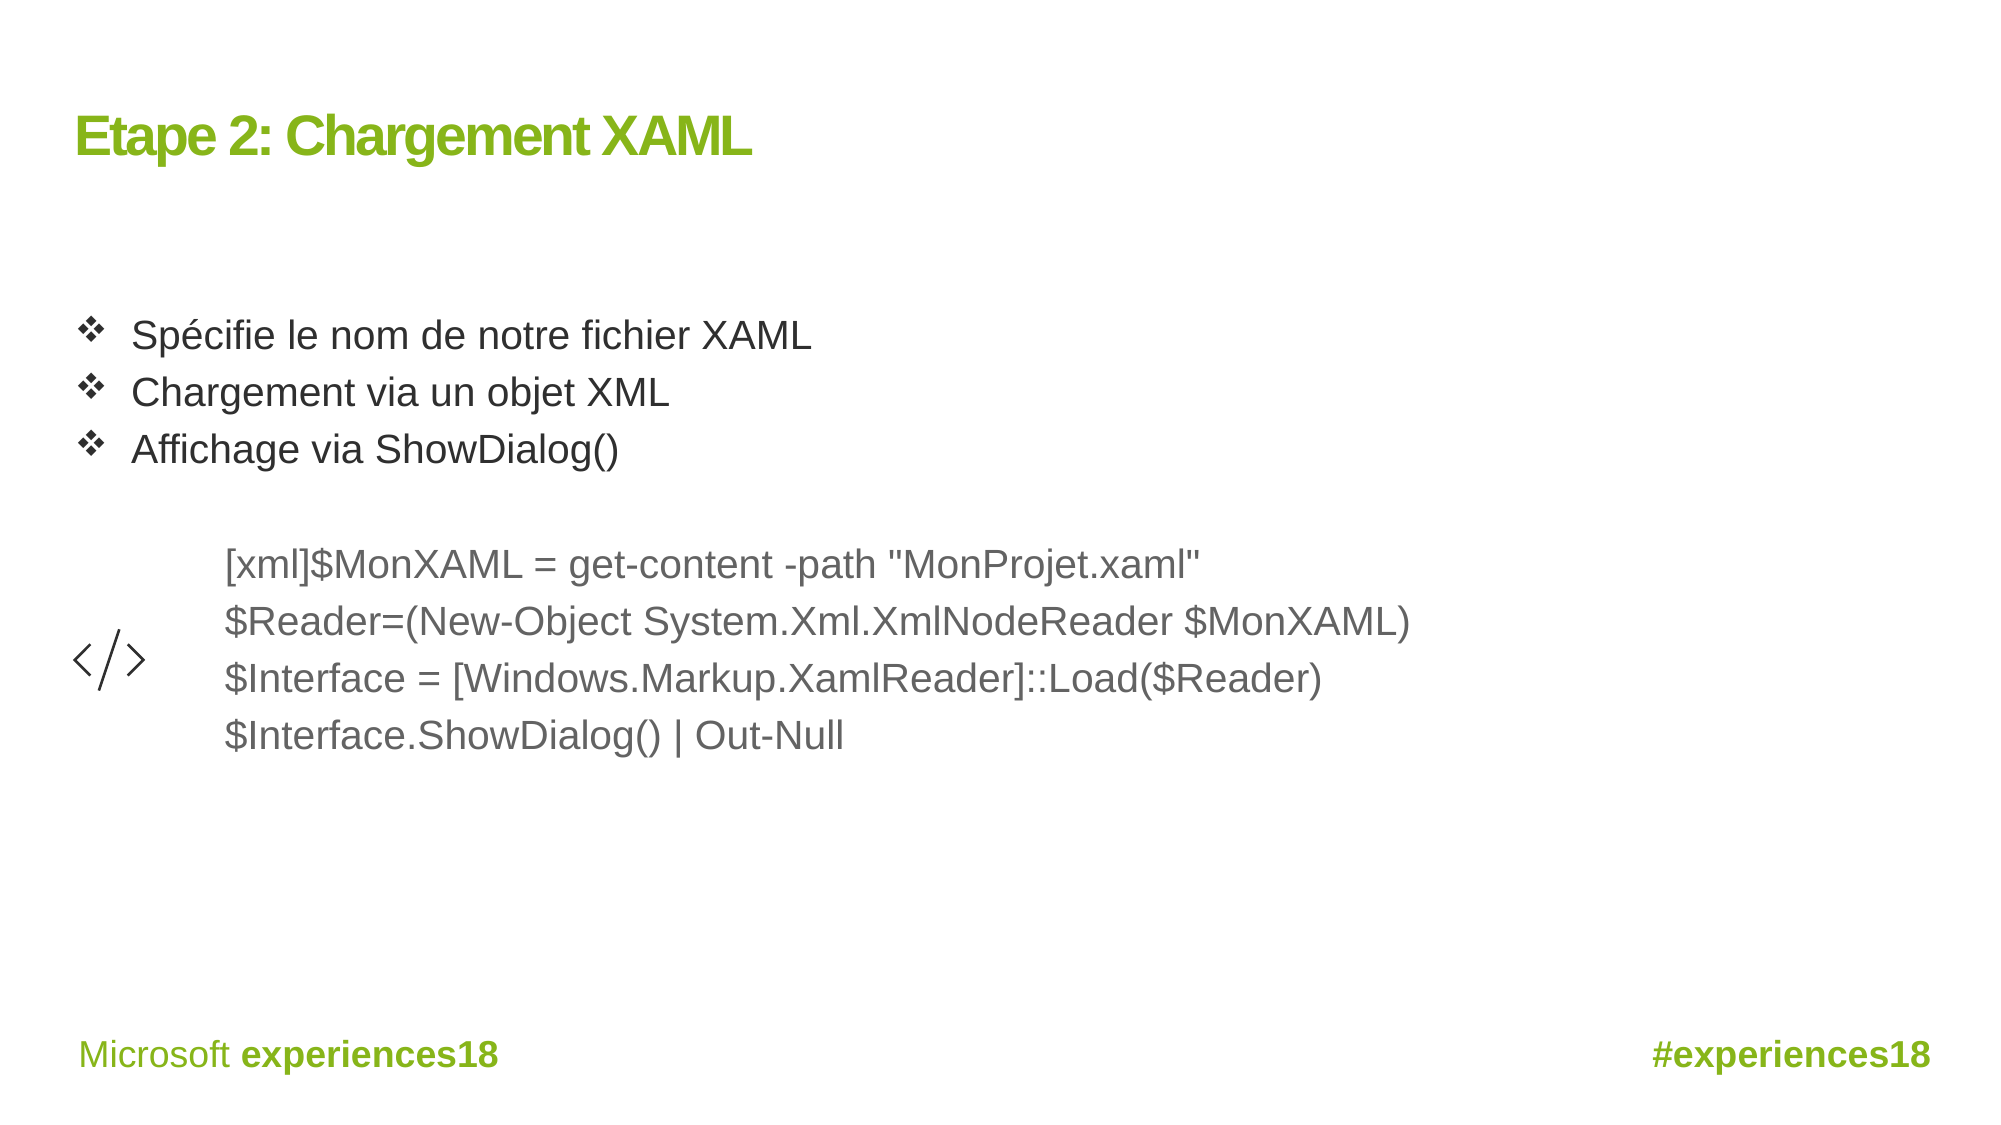

# Etape 2: Chargement XAML
Spécifie le nom de notre fichier XAML
Chargement via un objet XML
Affichage via ShowDialog()

	[xml]$MonXAML = get-content -path "MonProjet.xaml"
	$Reader=(New-Object System.Xml.XmlNodeReader $MonXAML)
	$Interface = [Windows.Markup.XamlReader]::Load($Reader)
	$Interface.ShowDialog() | Out-Null